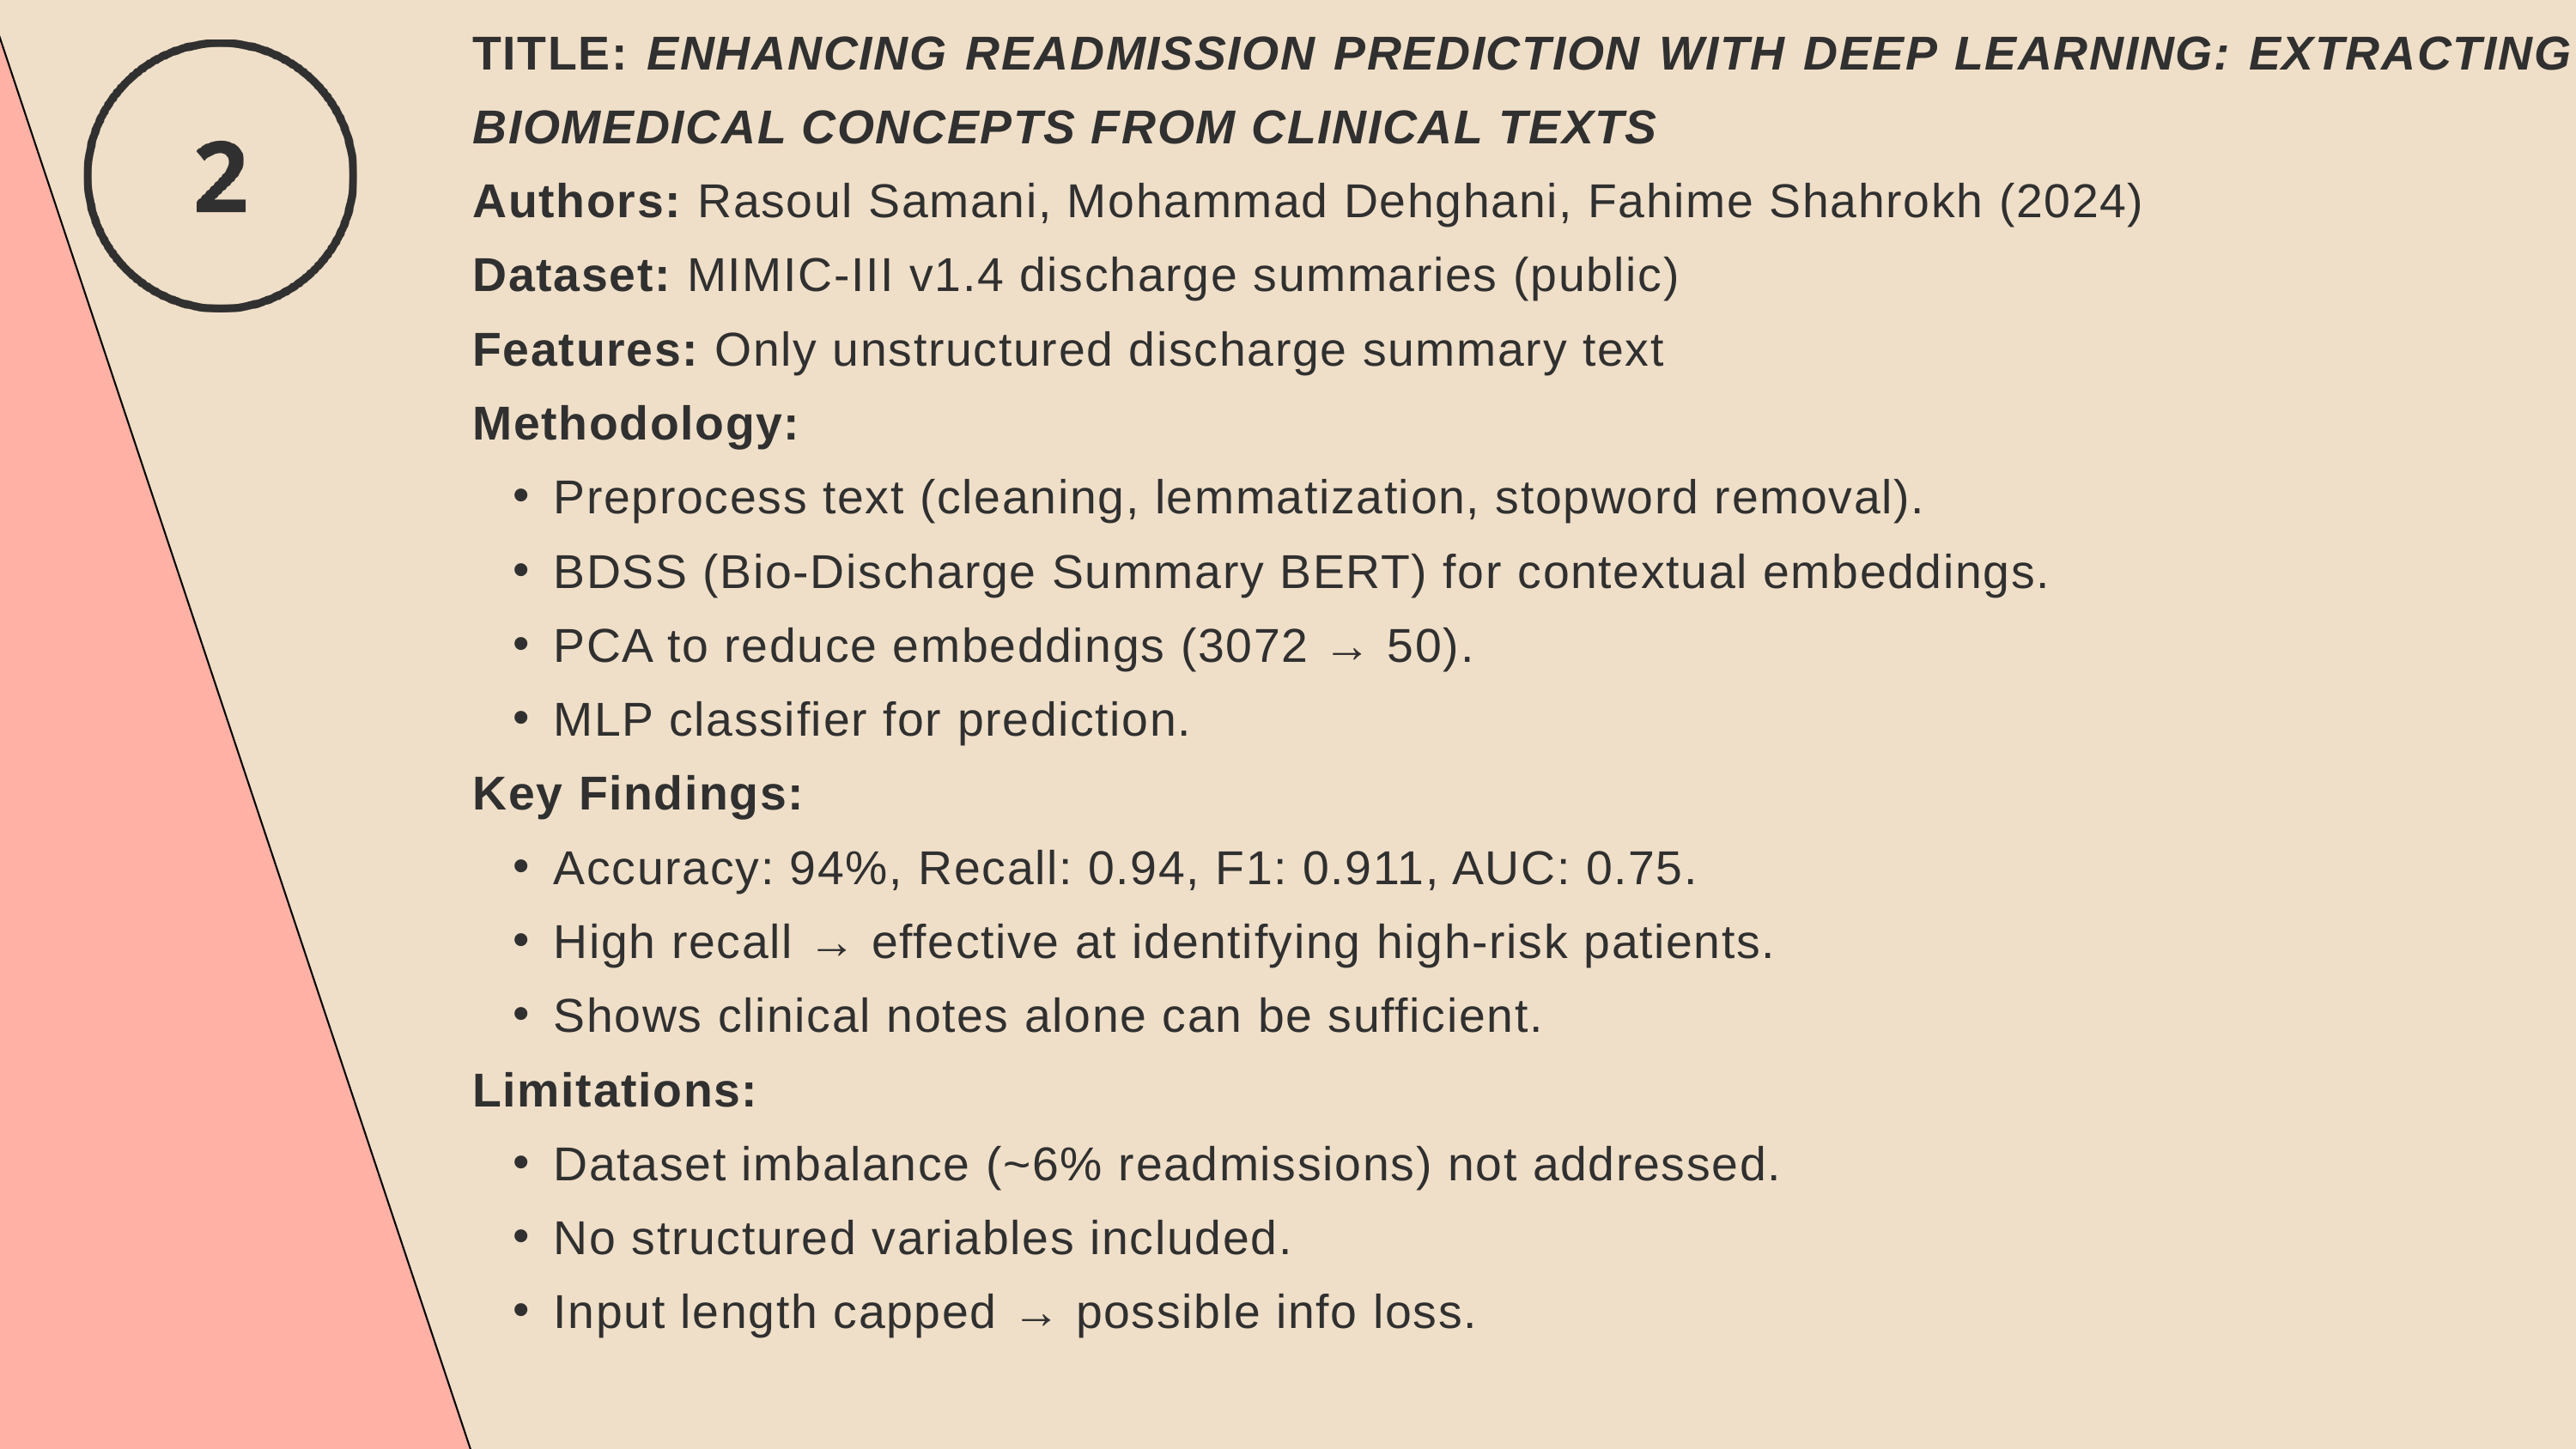

TITLE: ENHANCING READMISSION PREDICTION WITH DEEP LEARNING: EXTRACTING BIOMEDICAL CONCEPTS FROM CLINICAL TEXTS
Authors: Rasoul Samani, Mohammad Dehghani, Fahime Shahrokh (2024)
Dataset: MIMIC-III v1.4 discharge summaries (public)
Features: Only unstructured discharge summary text
Methodology:
Preprocess text (cleaning, lemmatization, stopword removal).
BDSS (Bio-Discharge Summary BERT) for contextual embeddings.
PCA to reduce embeddings (3072 → 50).
MLP classifier for prediction.
Key Findings:
Accuracy: 94%, Recall: 0.94, F1: 0.911, AUC: 0.75.
High recall → effective at identifying high-risk patients.
Shows clinical notes alone can be sufficient.
Limitations:
Dataset imbalance (~6% readmissions) not addressed.
No structured variables included.
Input length capped → possible info loss.